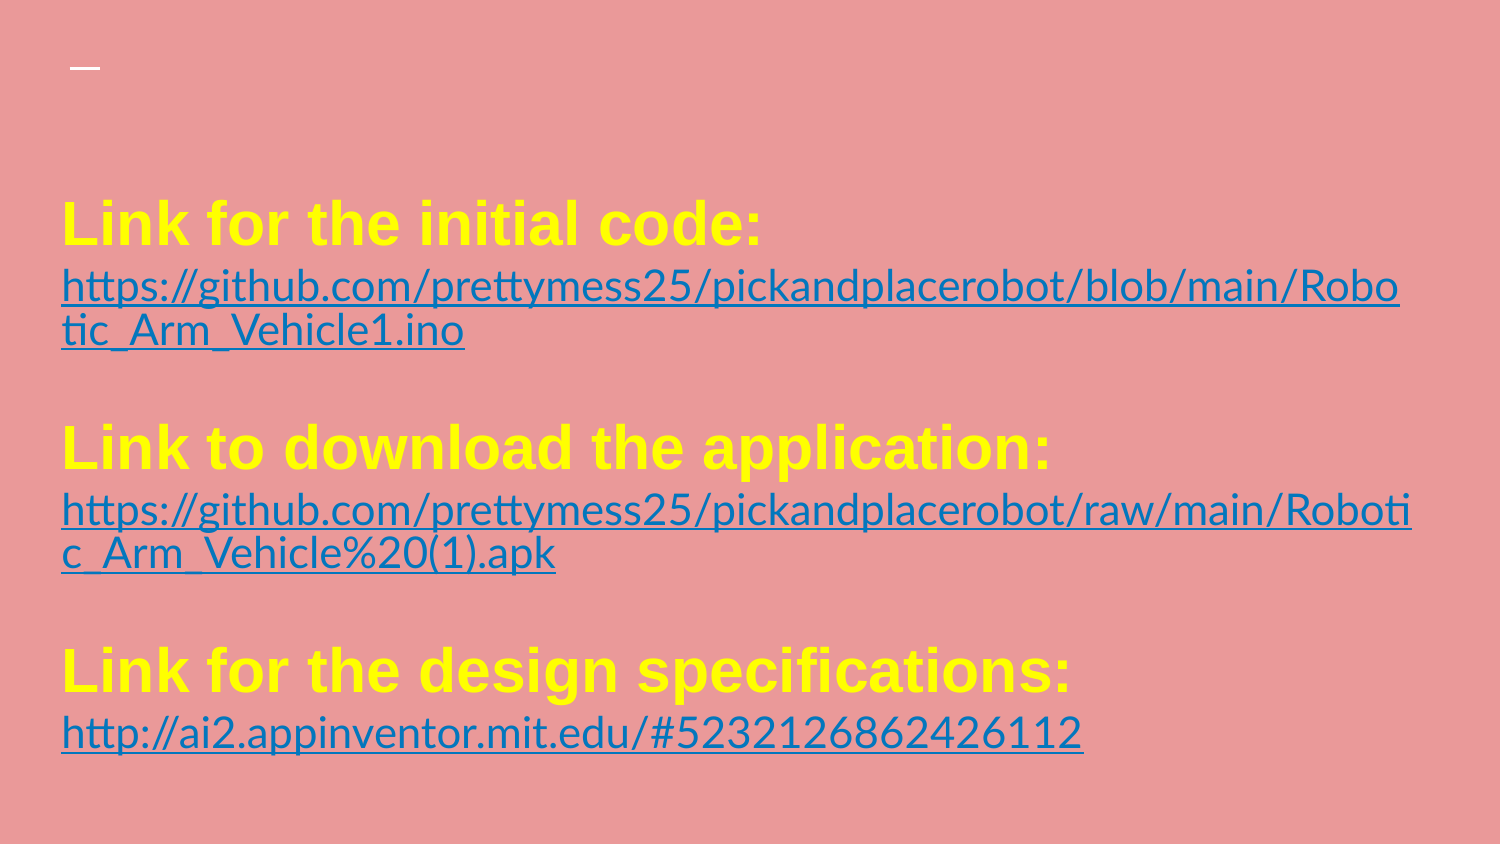

# Link for the initial code:
https://github.com/prettymess25/pickandplacerobot/blob/main/Robotic_Arm_Vehicle1.ino

Link to download the application:
https://github.com/prettymess25/pickandplacerobot/raw/main/Robotic_Arm_Vehicle%20(1).apk

Link for the design specifications:
http://ai2.appinventor.mit.edu/#5232126862426112